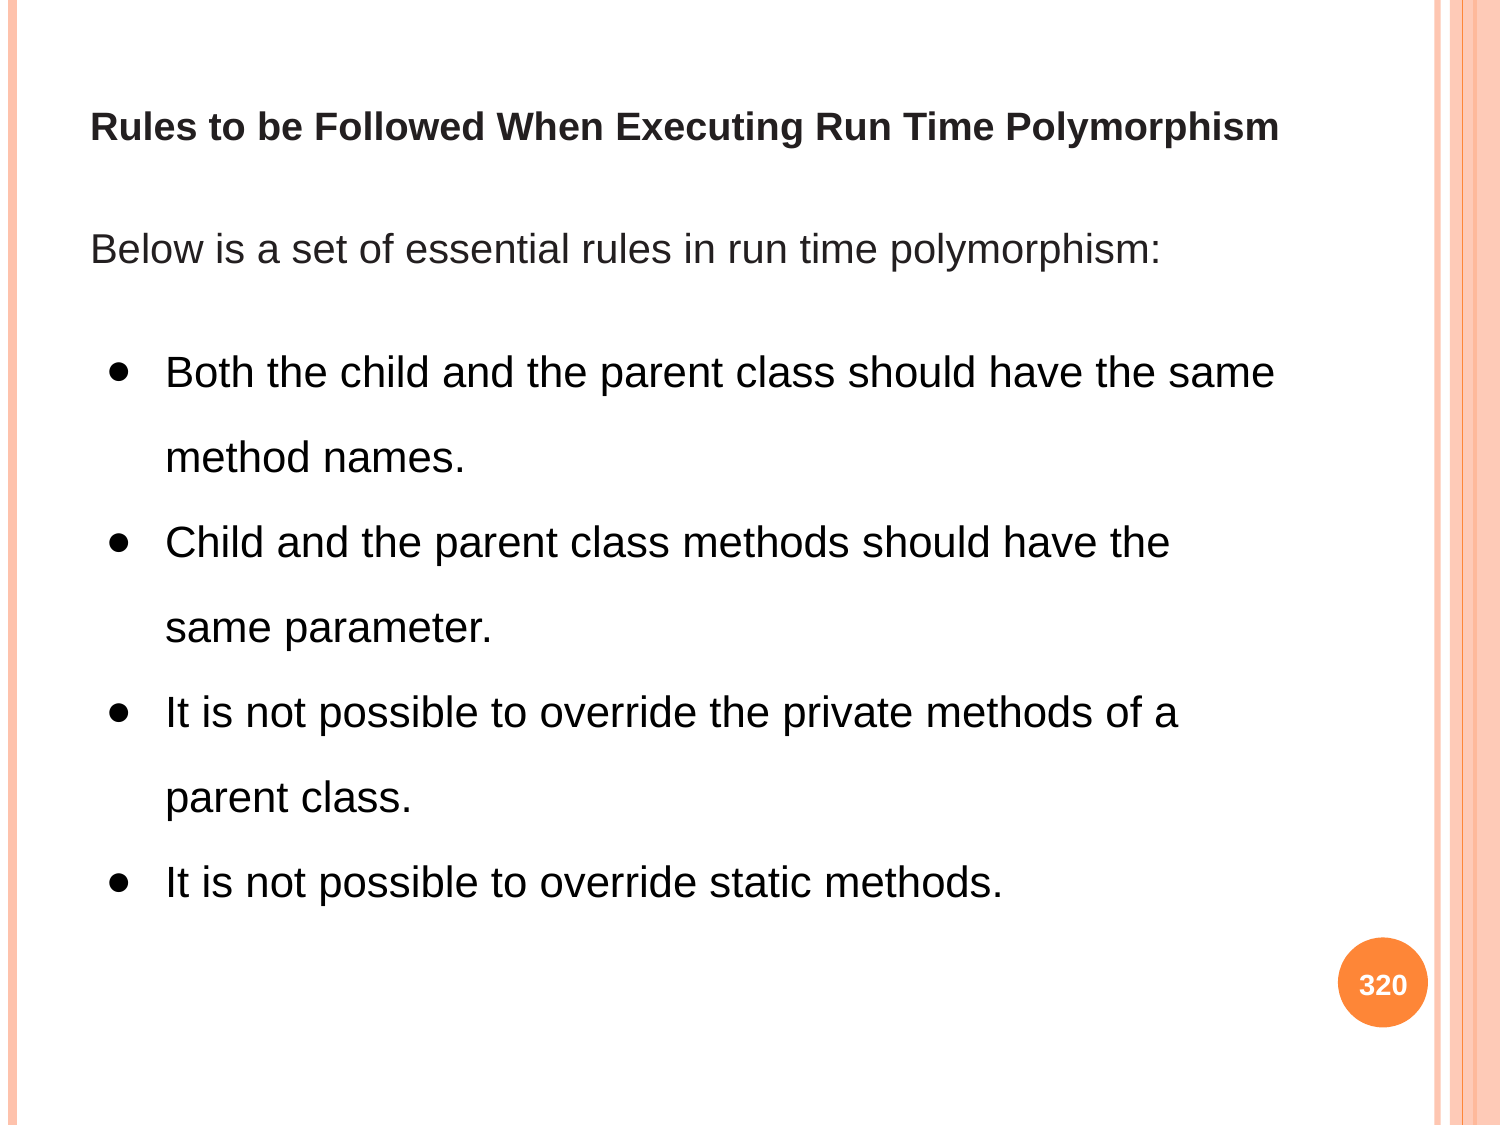

# Rules to be Followed When Executing Run Time Polymorphism

Below is a set of essential rules in run time polymorphism:
Both the child and the parent class should have the same method names.
Child and the parent class methods should have the same parameter.
It is not possible to override the private methods of a parent class.
It is not possible to override static methods.

320